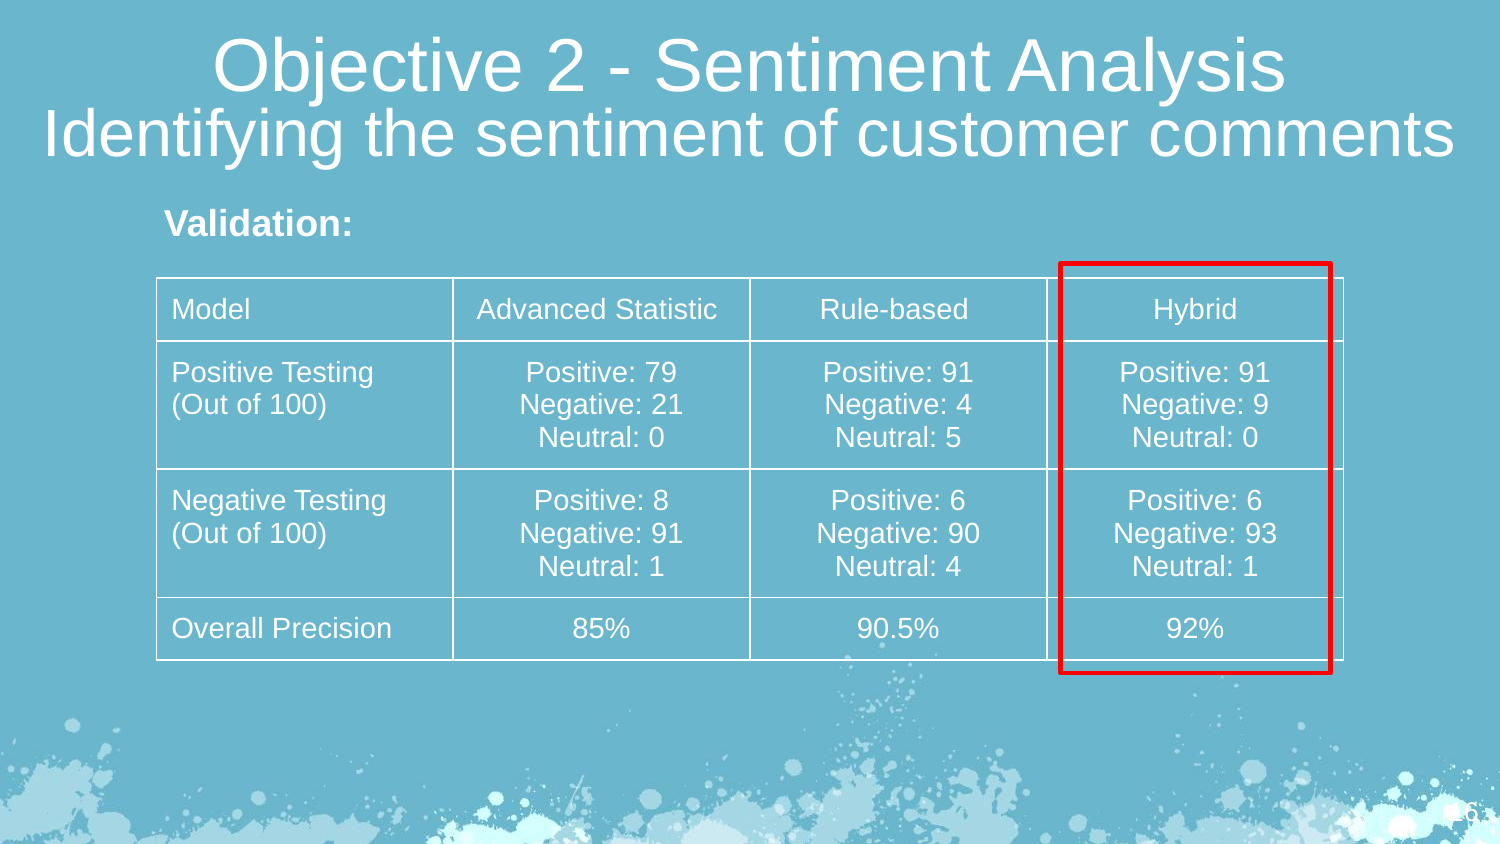

# Objective 2 - Sentiment Analysis
Identifying the sentiment of customer comments
Validation:

| Model | Advanced Statistic | Rule-based | Hybrid |
| --- | --- | --- | --- |
| Positive Testing (Out of 100) | Positive: 79 Negative: 21 Neutral: 0 | Positive: 91 Negative: 4 Neutral: 5 | Positive: 91 Negative: 9 Neutral: 0 |
| Negative Testing (Out of 100) | Positive: 8 Negative: 91 Neutral: 1 | Positive: 6 Negative: 90 Neutral: 4 | Positive: 6 Negative: 93 Neutral: 1 |
| Overall Precision | 85% | 90.5% | 92% |
16